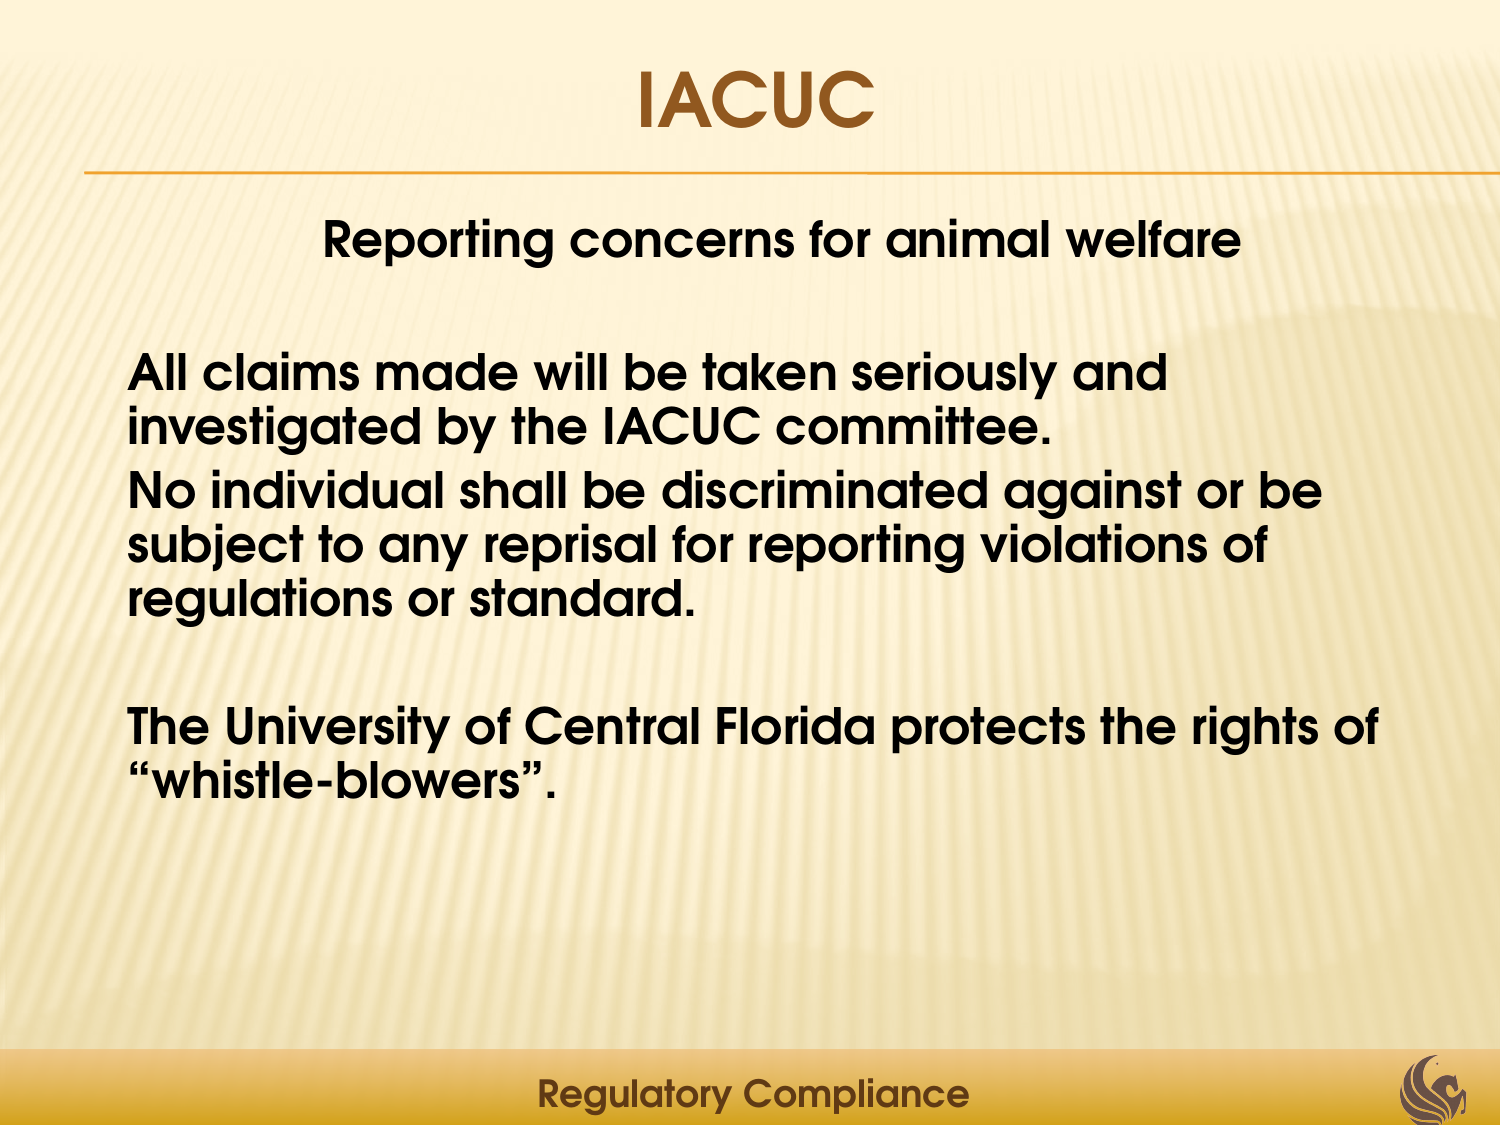

IACUC
Reporting concerns for animal welfare

All claims made will be taken seriously and investigated by the IACUC committee.
No individual shall be discriminated against or be subject to any reprisal for reporting violations of regulations or standard.

The University of Central Florida protects the rights of “whistle-blowers”.

Regulatory Compliance